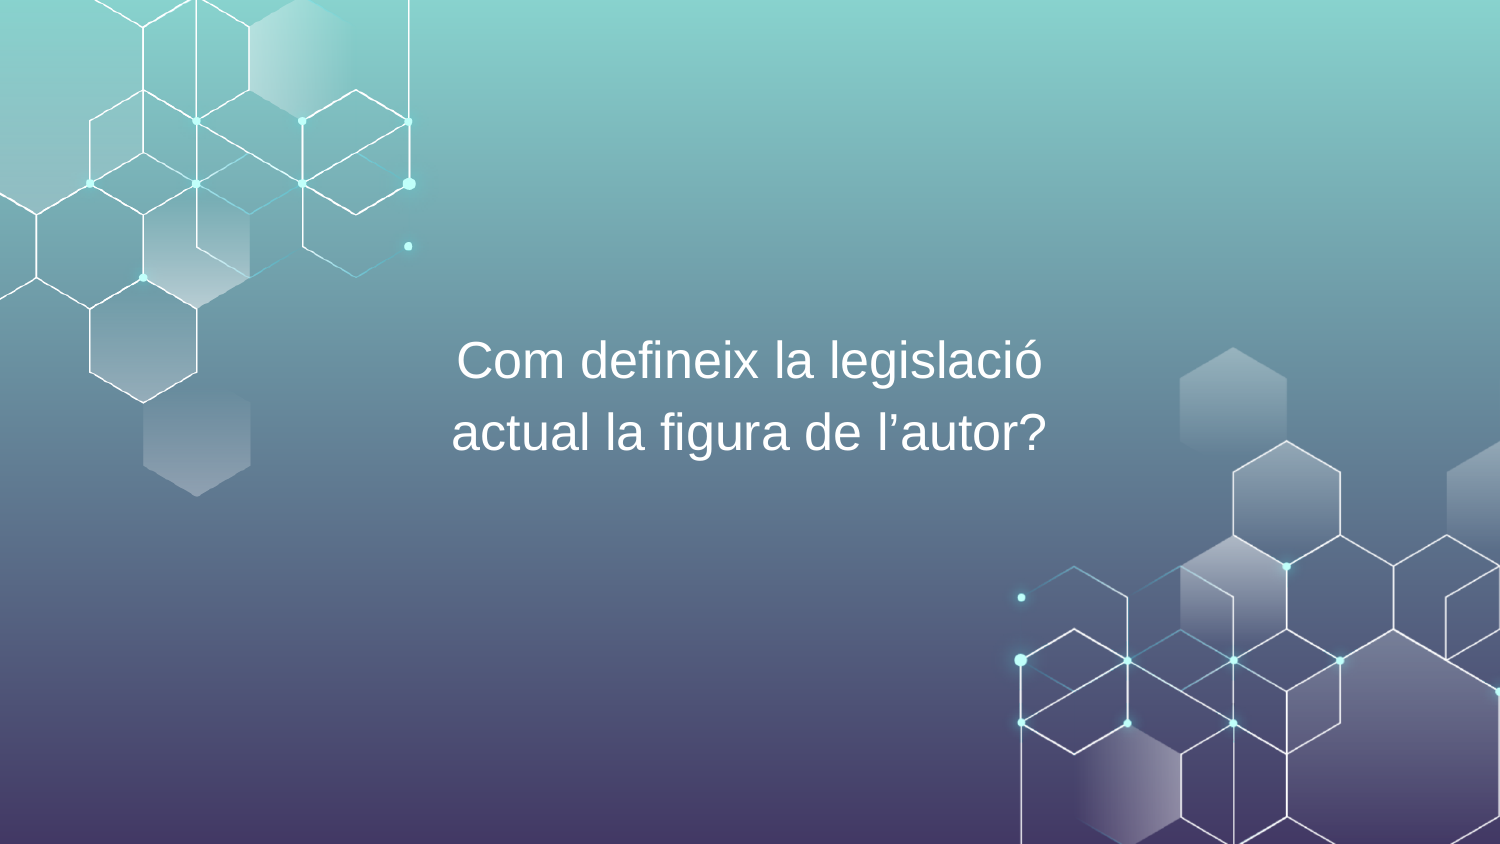

# Com defineix la legislació
actual la figura de l’autor?